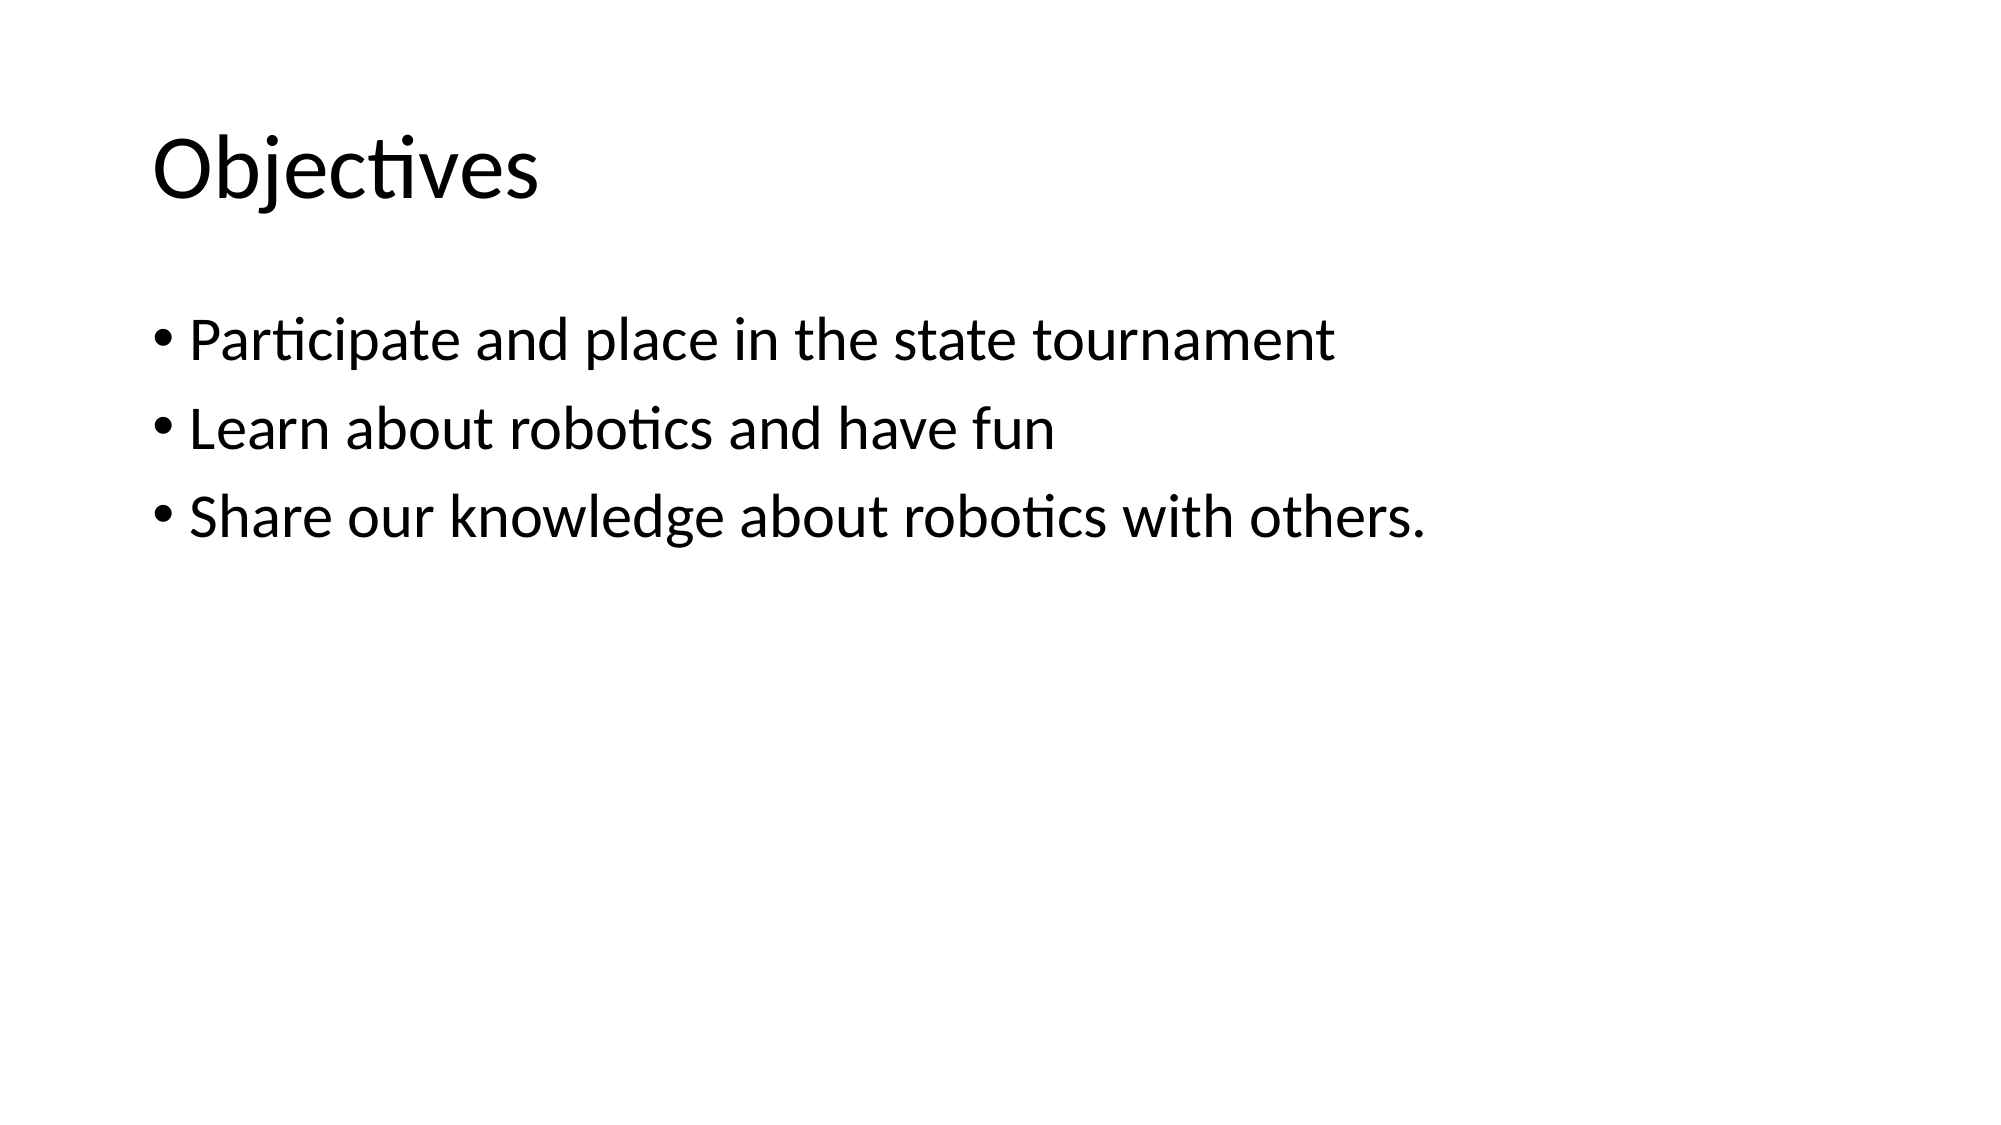

# Objectives
Participate and place in the state tournament
Learn about robotics and have fun
Share our knowledge about robotics with others.